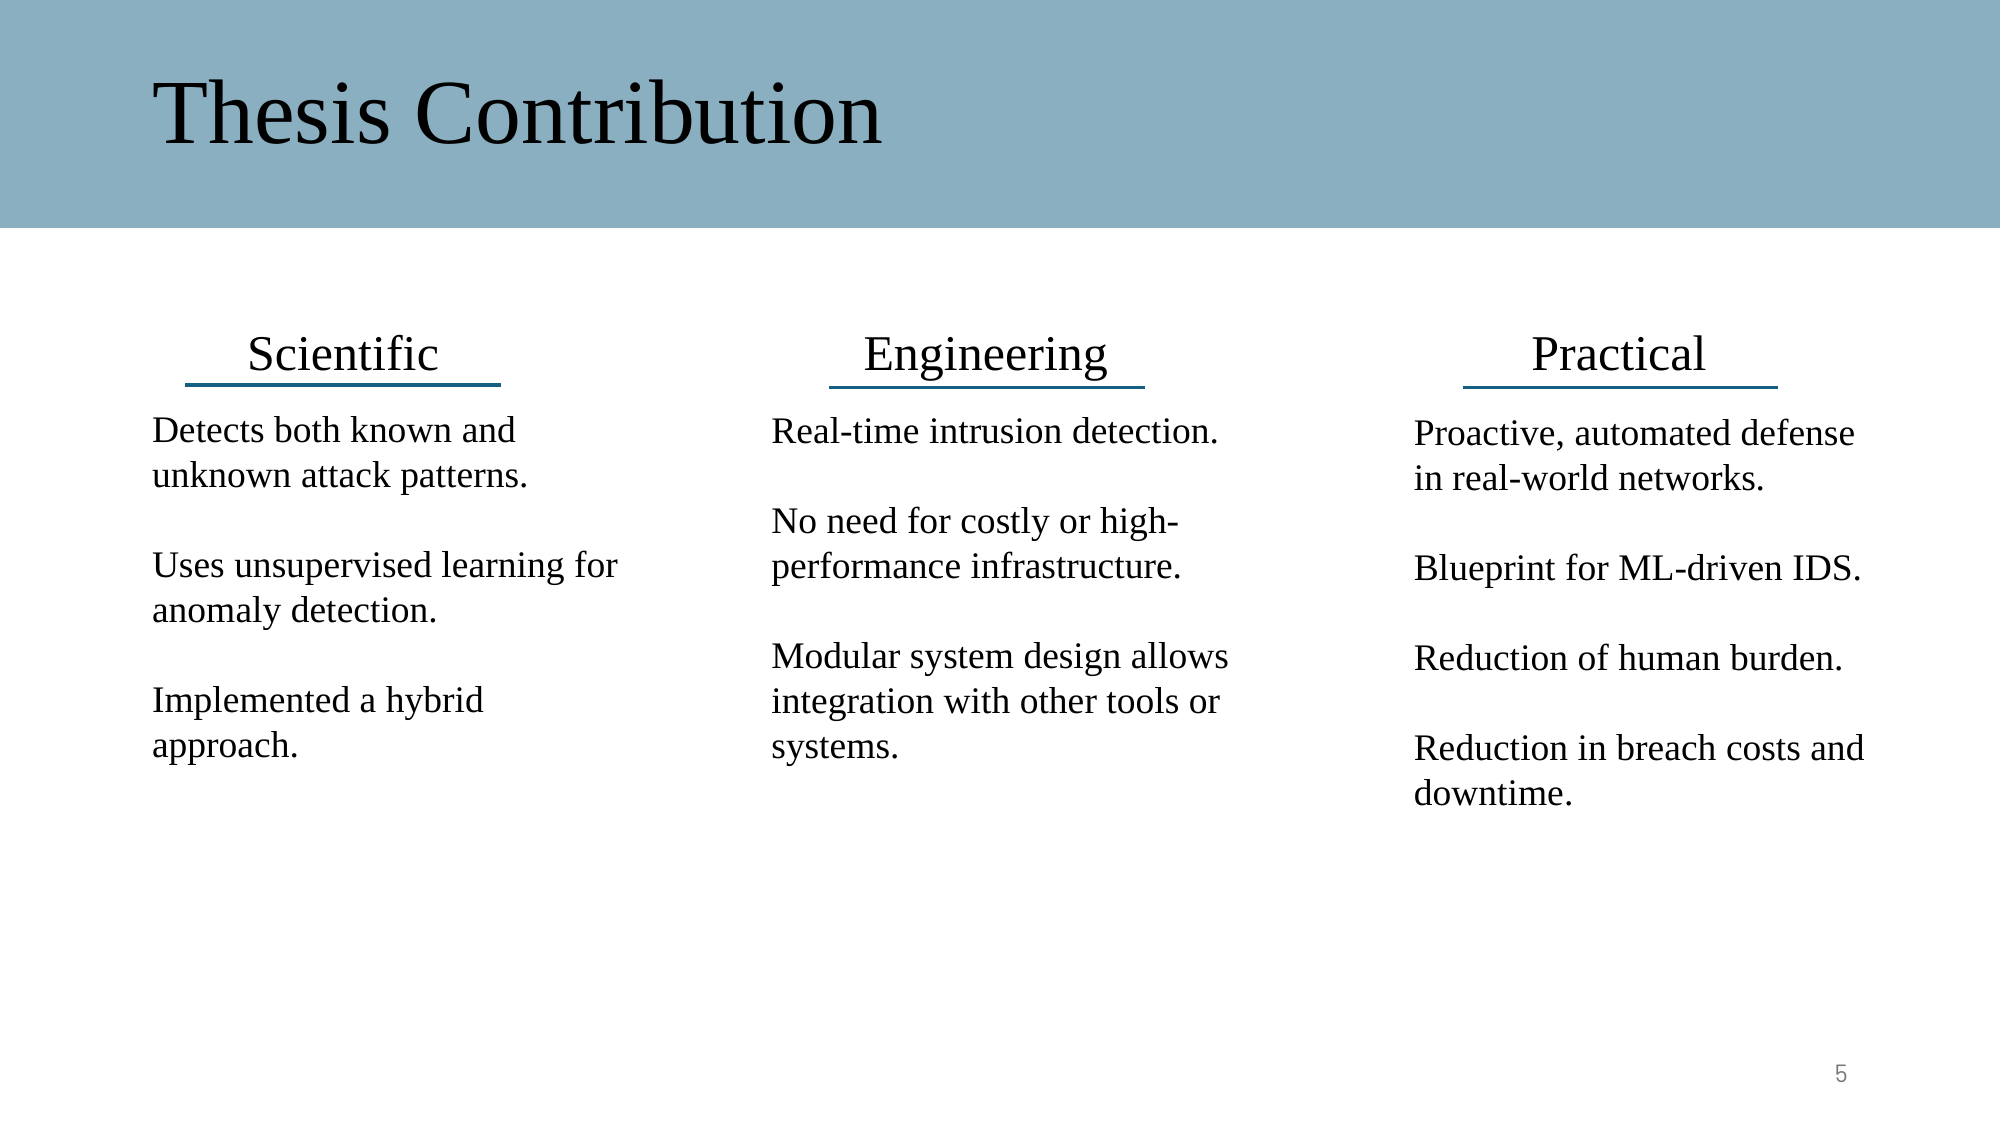

# Thesis Contribution
Scientific
Engineering
Practical
Detects both known and unknown attack patterns.

Uses unsupervised learning for anomaly detection.

Implemented a hybrid approach.
Real-time intrusion detection.

No need for costly or high-performance infrastructure.

Modular system design allows integration with other tools or systems.
Proactive, automated defense in real-world networks.

Blueprint for ML-driven IDS.

Reduction of human burden.

Reduction in breach costs and downtime.
5